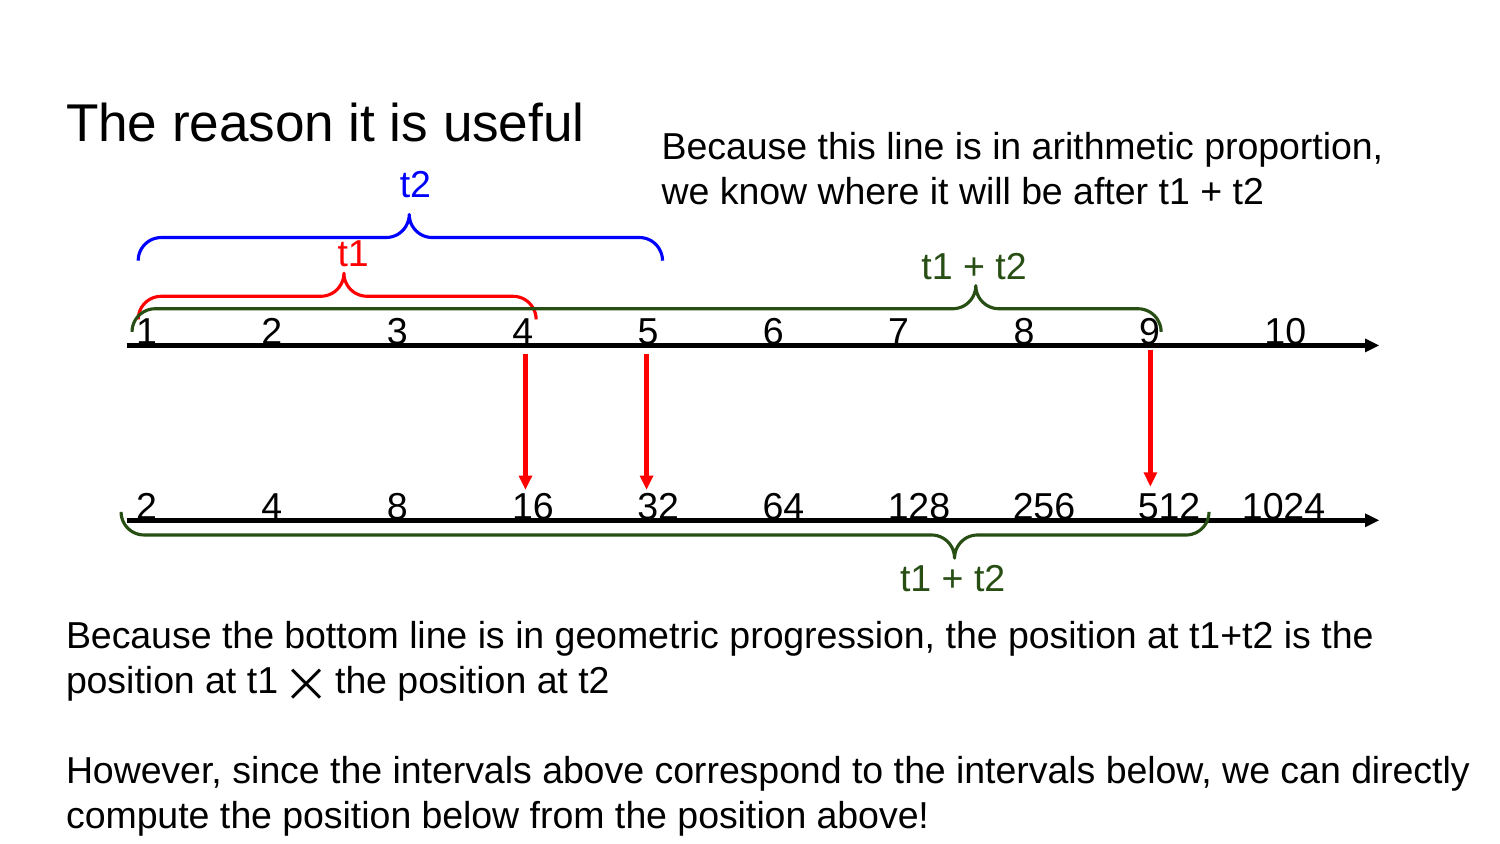

# The reason it is useful
Because this line is in arithmetic proportion, we know where it will be after t1 + t2

t2

t1

t1 + t2
1          2          3          4          5          6          7          8          9          10
2          4          8          16        32        64        128      256      512    1024

t1 + t2
Because the bottom line is in geometric progression, the position at t1+t2 is the position at t1 ⨉ the position at t2

However, since the intervals above correspond to the intervals below, we can directly compute the position below from the position above!